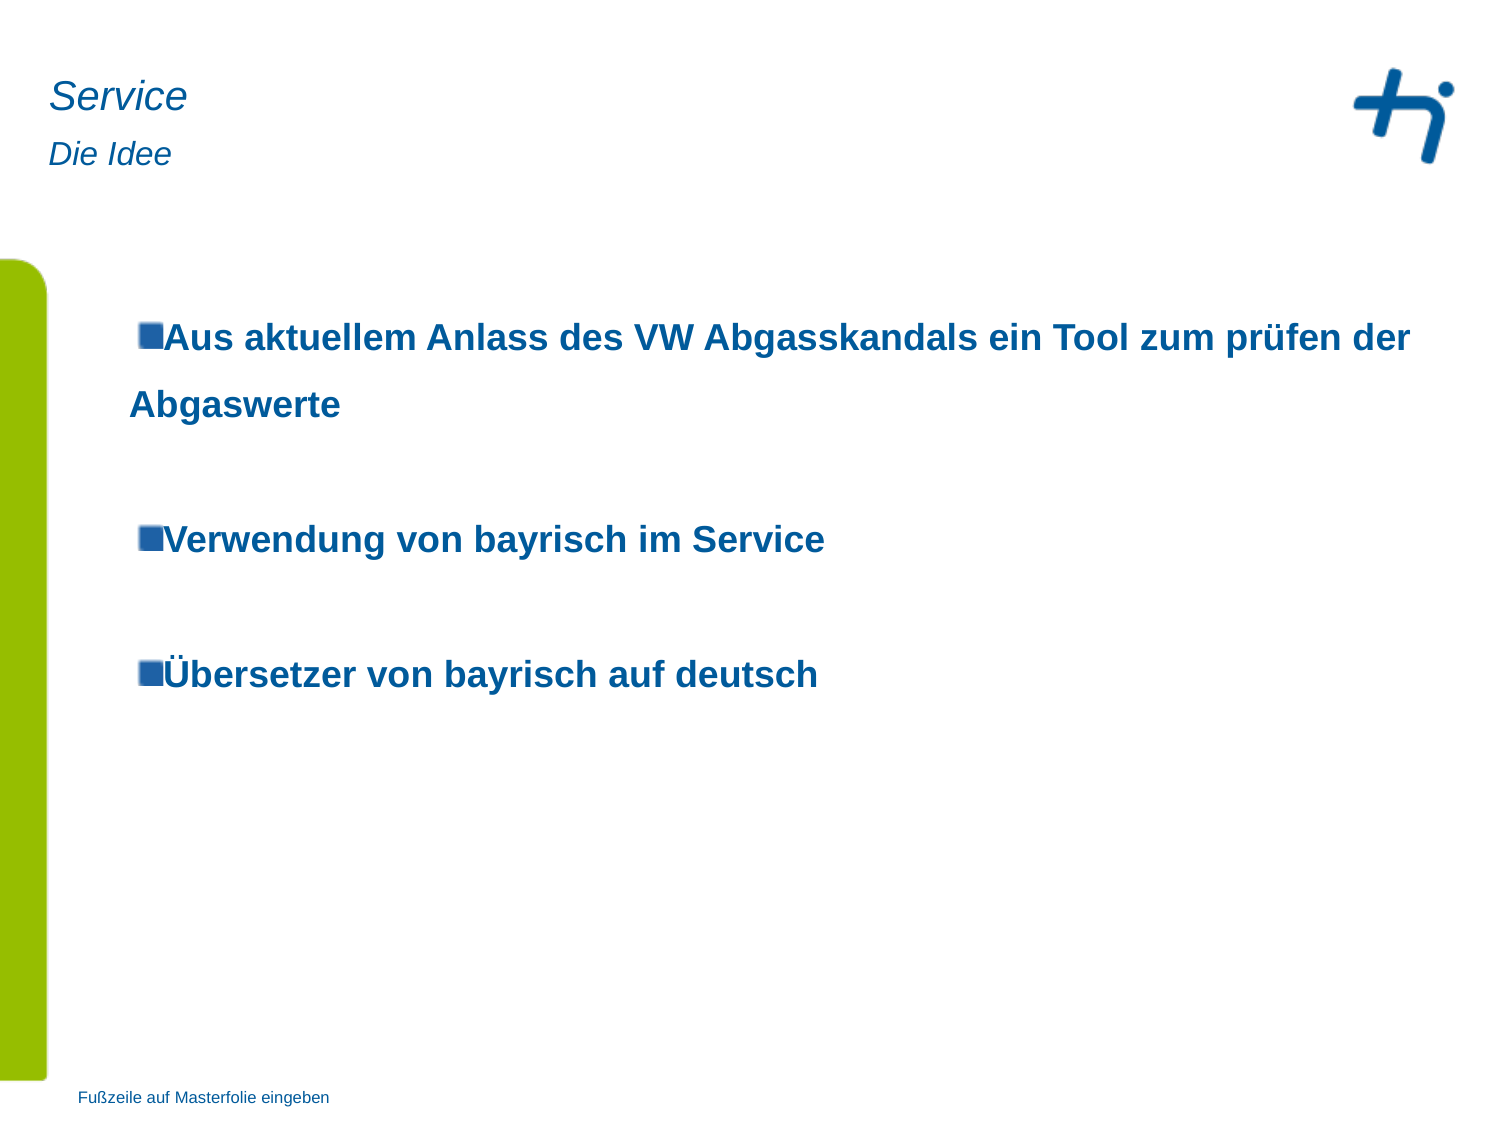

Service
# Die Idee
Aus aktuellem Anlass des VW Abgasskandals ein Tool zum prüfen der        Abgaswerte

Verwendung von bayrisch im Service

Übersetzer von bayrisch auf deutsch